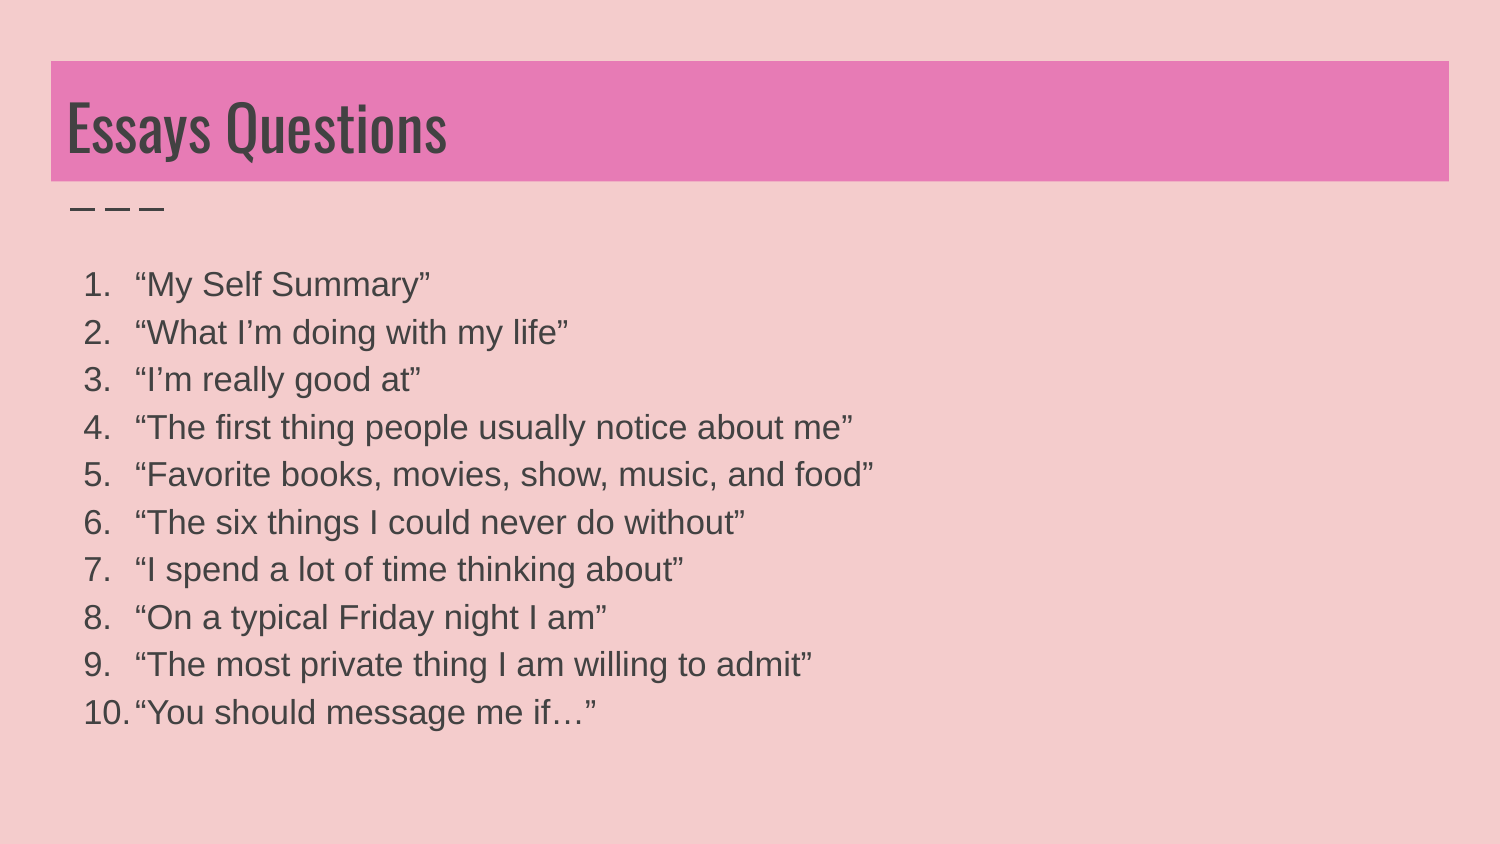

# Essays Questions
“My Self Summary”
“What I’m doing with my life”
“I’m really good at”
“The first thing people usually notice about me”
“Favorite books, movies, show, music, and food”
“The six things I could never do without”
“I spend a lot of time thinking about”
“On a typical Friday night I am”
“The most private thing I am willing to admit”
“You should message me if…”